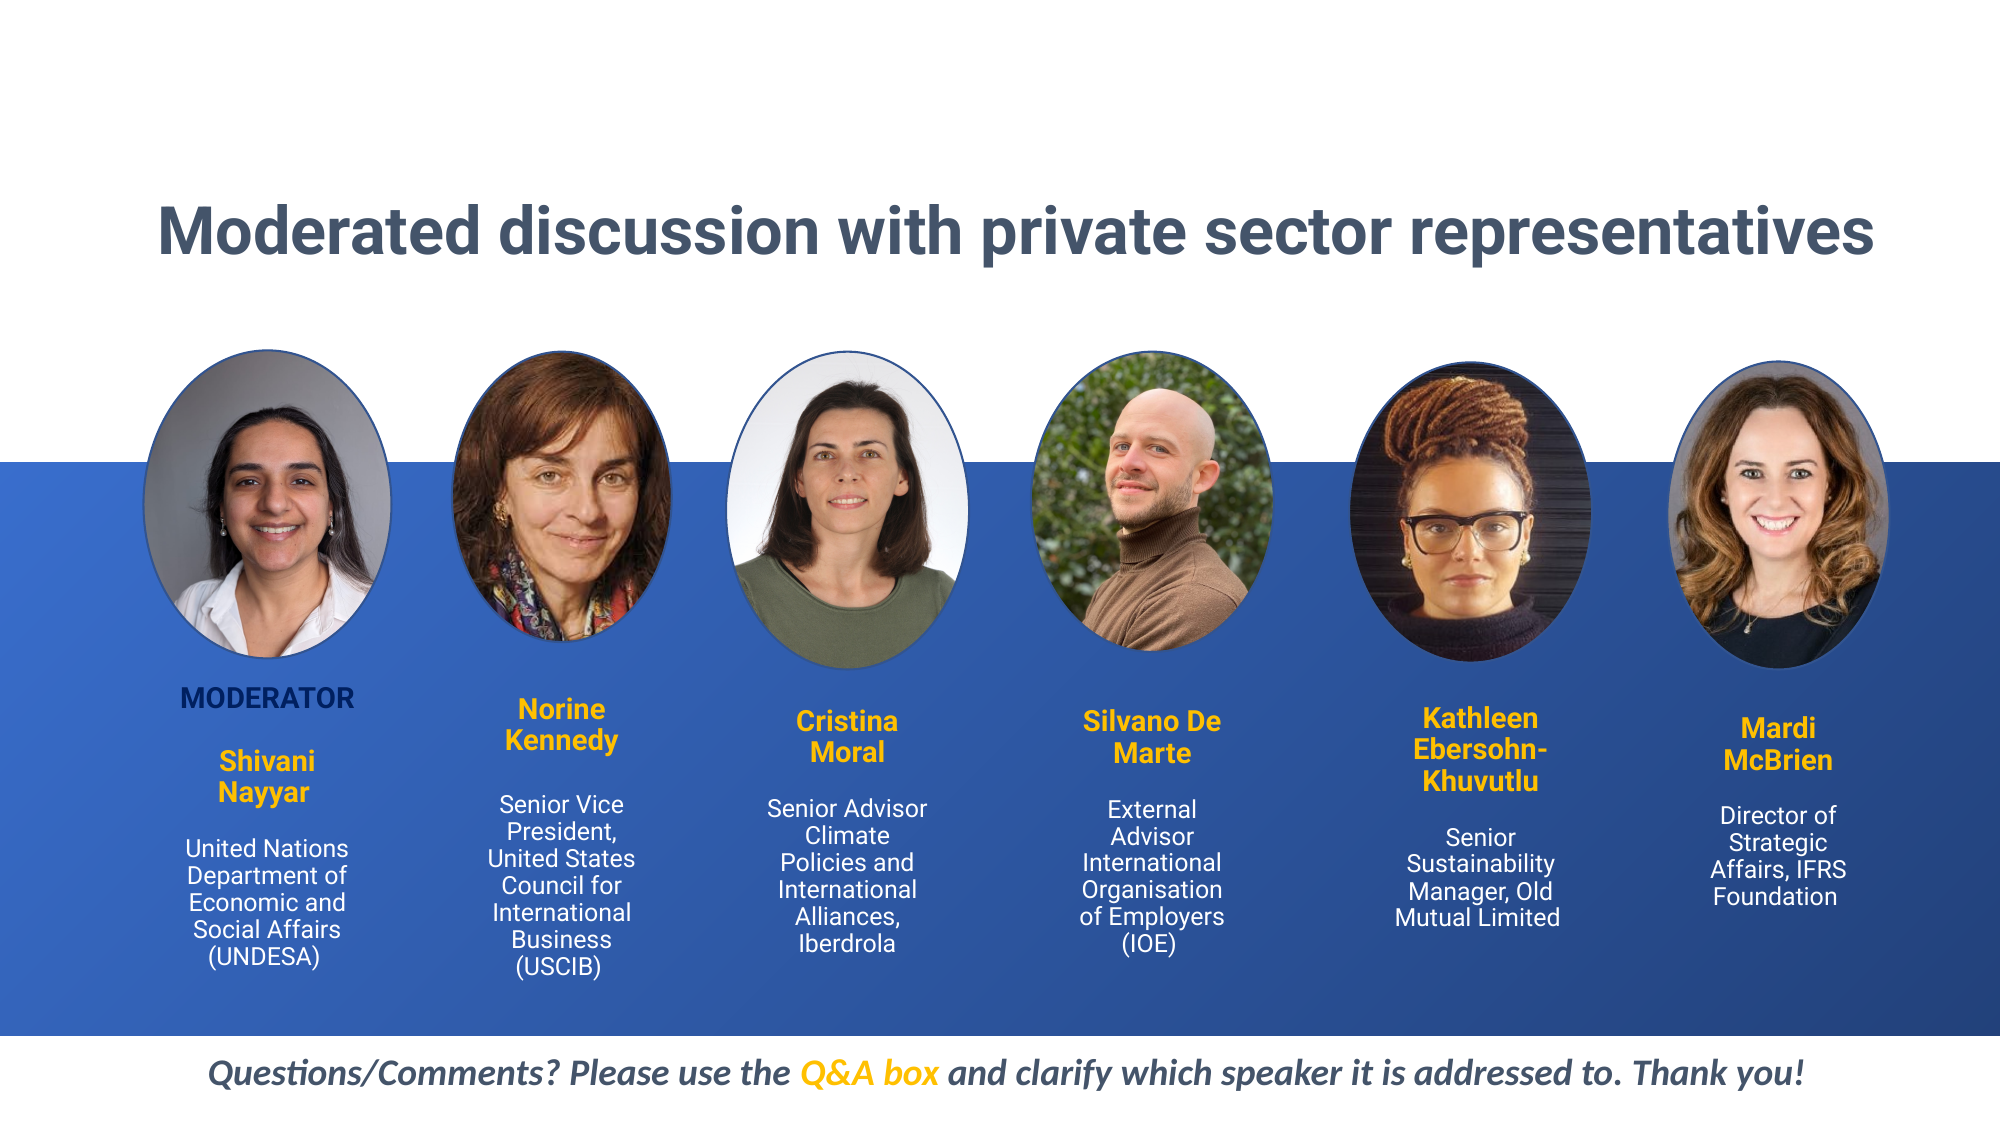

Moderated discussion with private sector representatives

Kathleen Ebersohn-Khuvutlu

Senior Sustainability Manager, Old Mutual Limited
Cristina Moral

Senior Advisor Climate Policies and International Alliances, Iberdrola
Mardi McBrien

Director of Strategic Affairs, IFRS Foundation
Norine Kennedy
Senior Vice President, United States Council for International Business (USCIB)
Silvano De Marte

External Advisor
International Organisation of Employers (IOE)
MODERATOR

Shivani Nayyar

United Nations Department of Economic and Social Affairs (UNDESA)
Questions/Comments? Please use the Q&A box and clarify which speaker it is addressed to. Thank you!